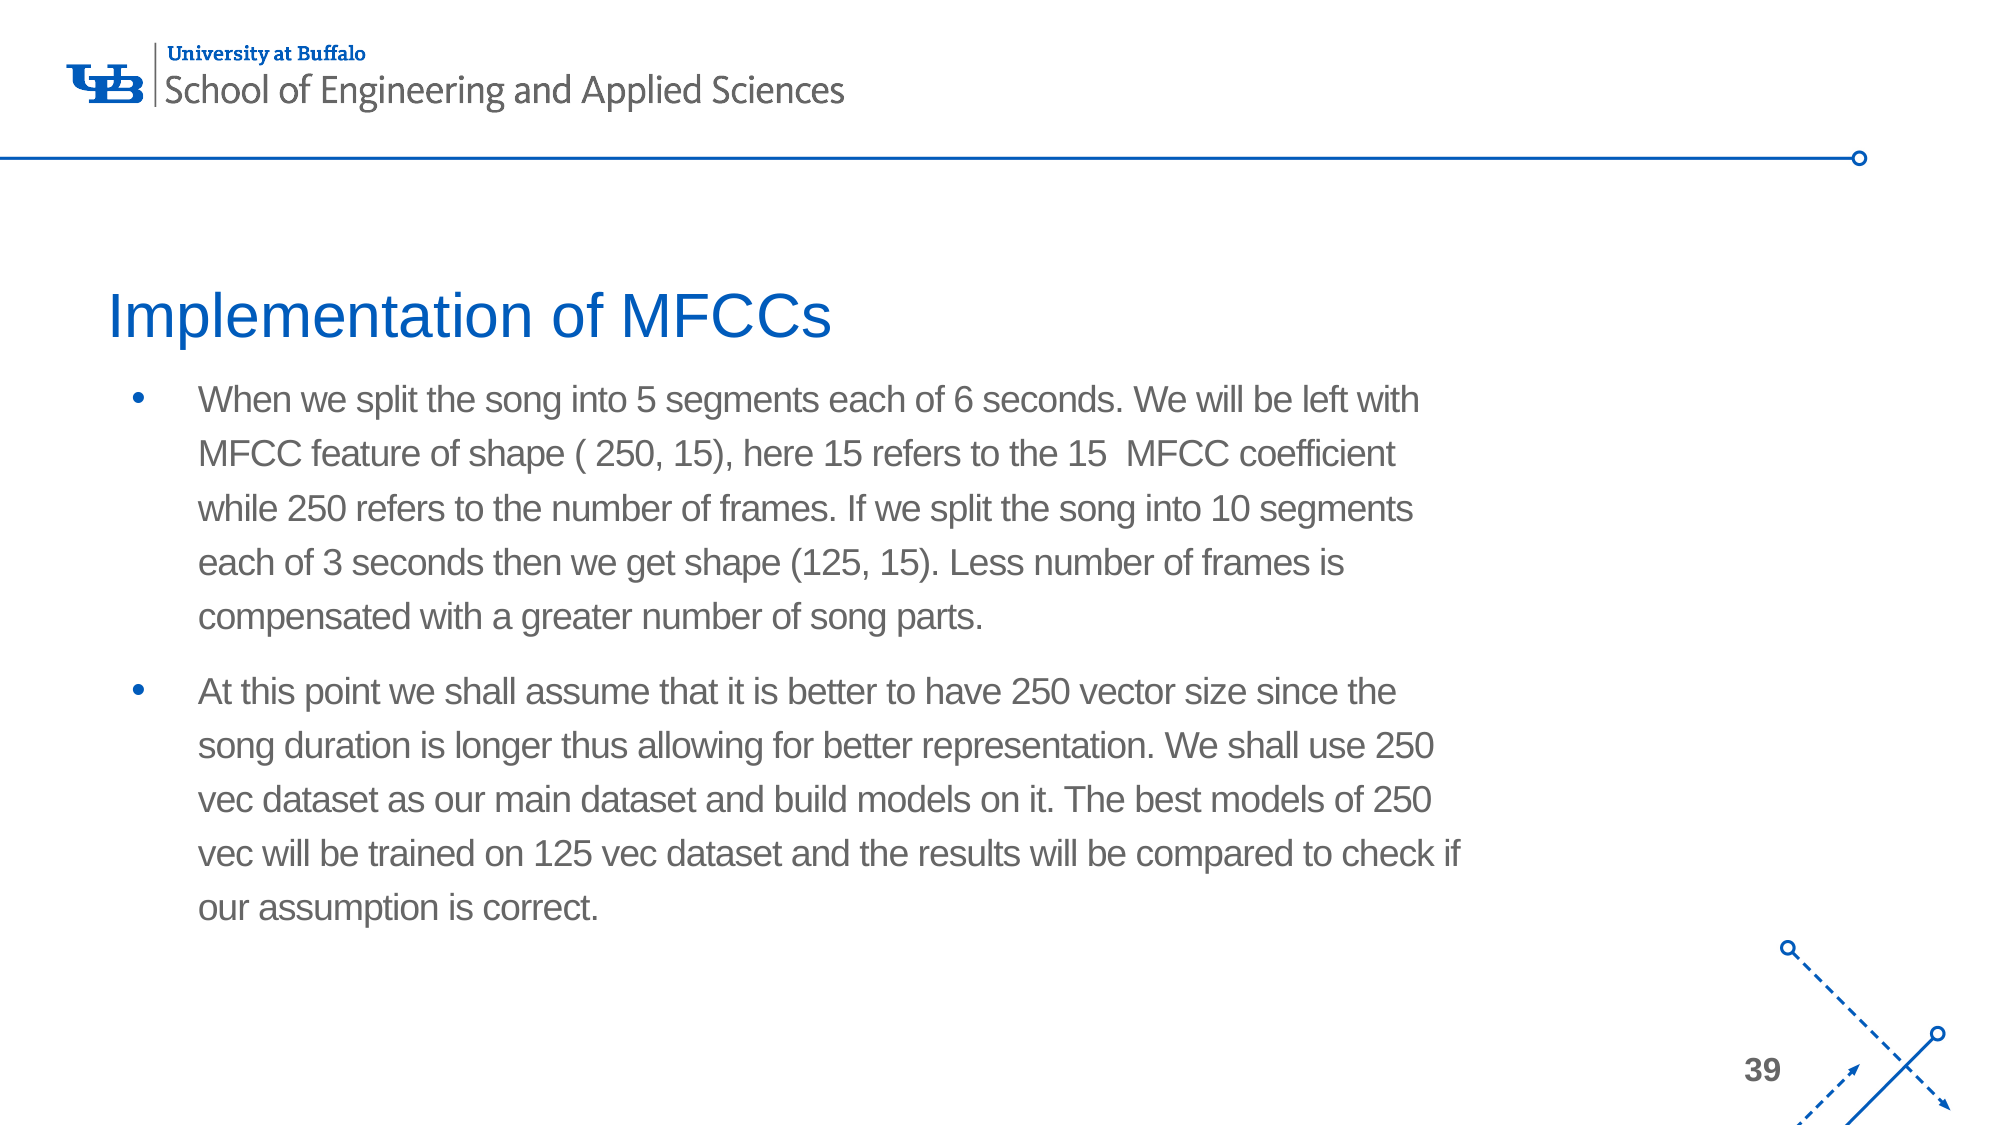

# Implementation of MFCCs
When we split the song into 5 segments each of 6 seconds. We will be left with MFCC feature of shape ( 250, 15), here 15 refers to the 15  MFCC coefficient while 250 refers to the number of frames. If we split the song into 10 segments each of 3 seconds then we get shape (125, 15). Less number of frames is compensated with a greater number of song parts.
At this point we shall assume that it is better to have 250 vector size since the song duration is longer thus allowing for better representation. We shall use 250 vec dataset as our main dataset and build models on it. The best models of 250 vec will be trained on 125 vec dataset and the results will be compared to check if our assumption is correct.